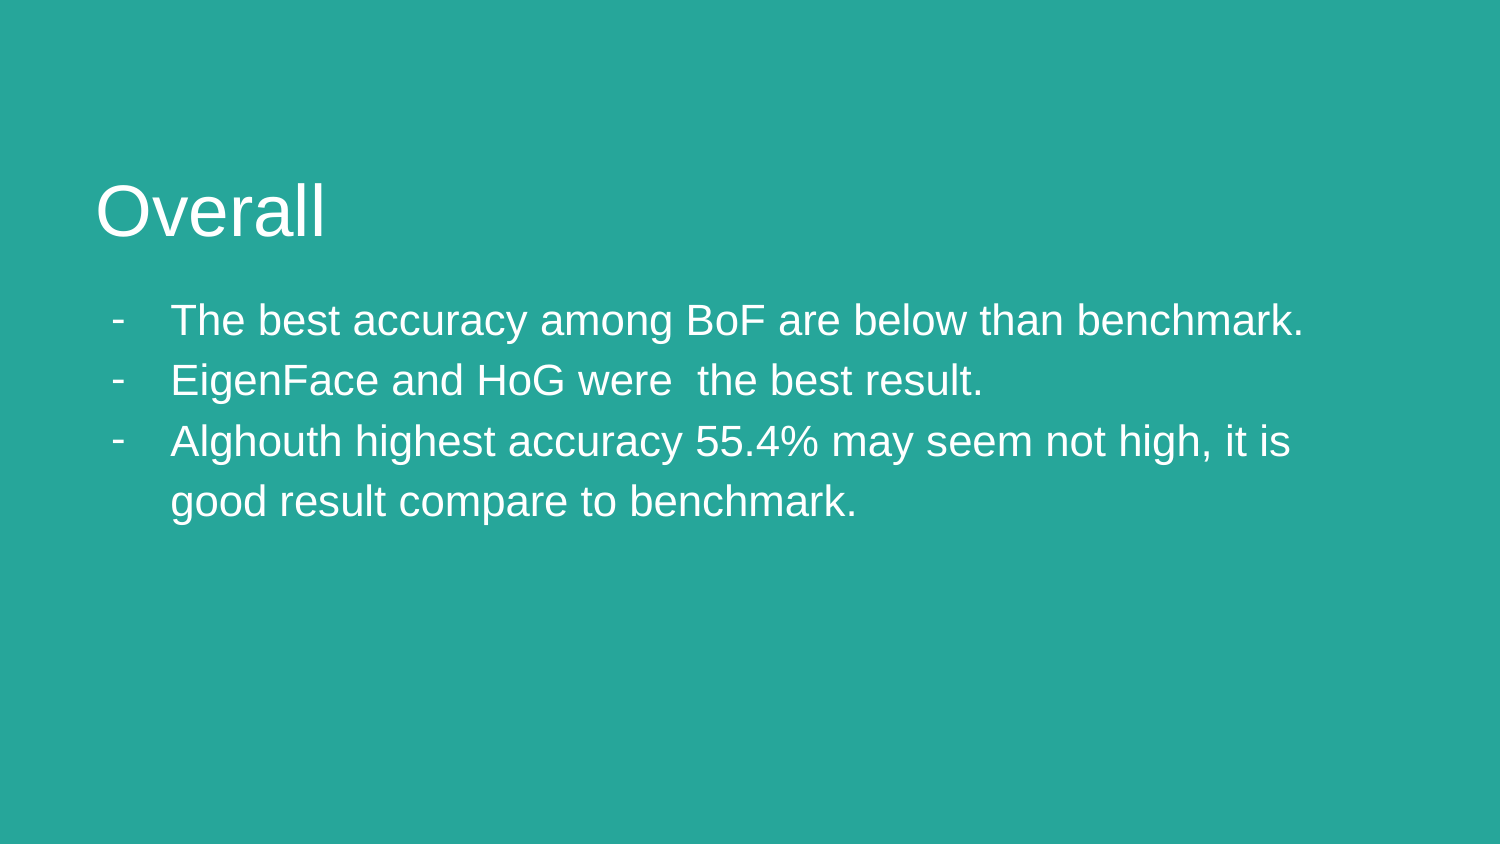

# Overall
The best accuracy among BoF are below than benchmark.
EigenFace and HoG were  the best result.
Alghouth highest accuracy 55.4% may seem not high, it is good result compare to benchmark.